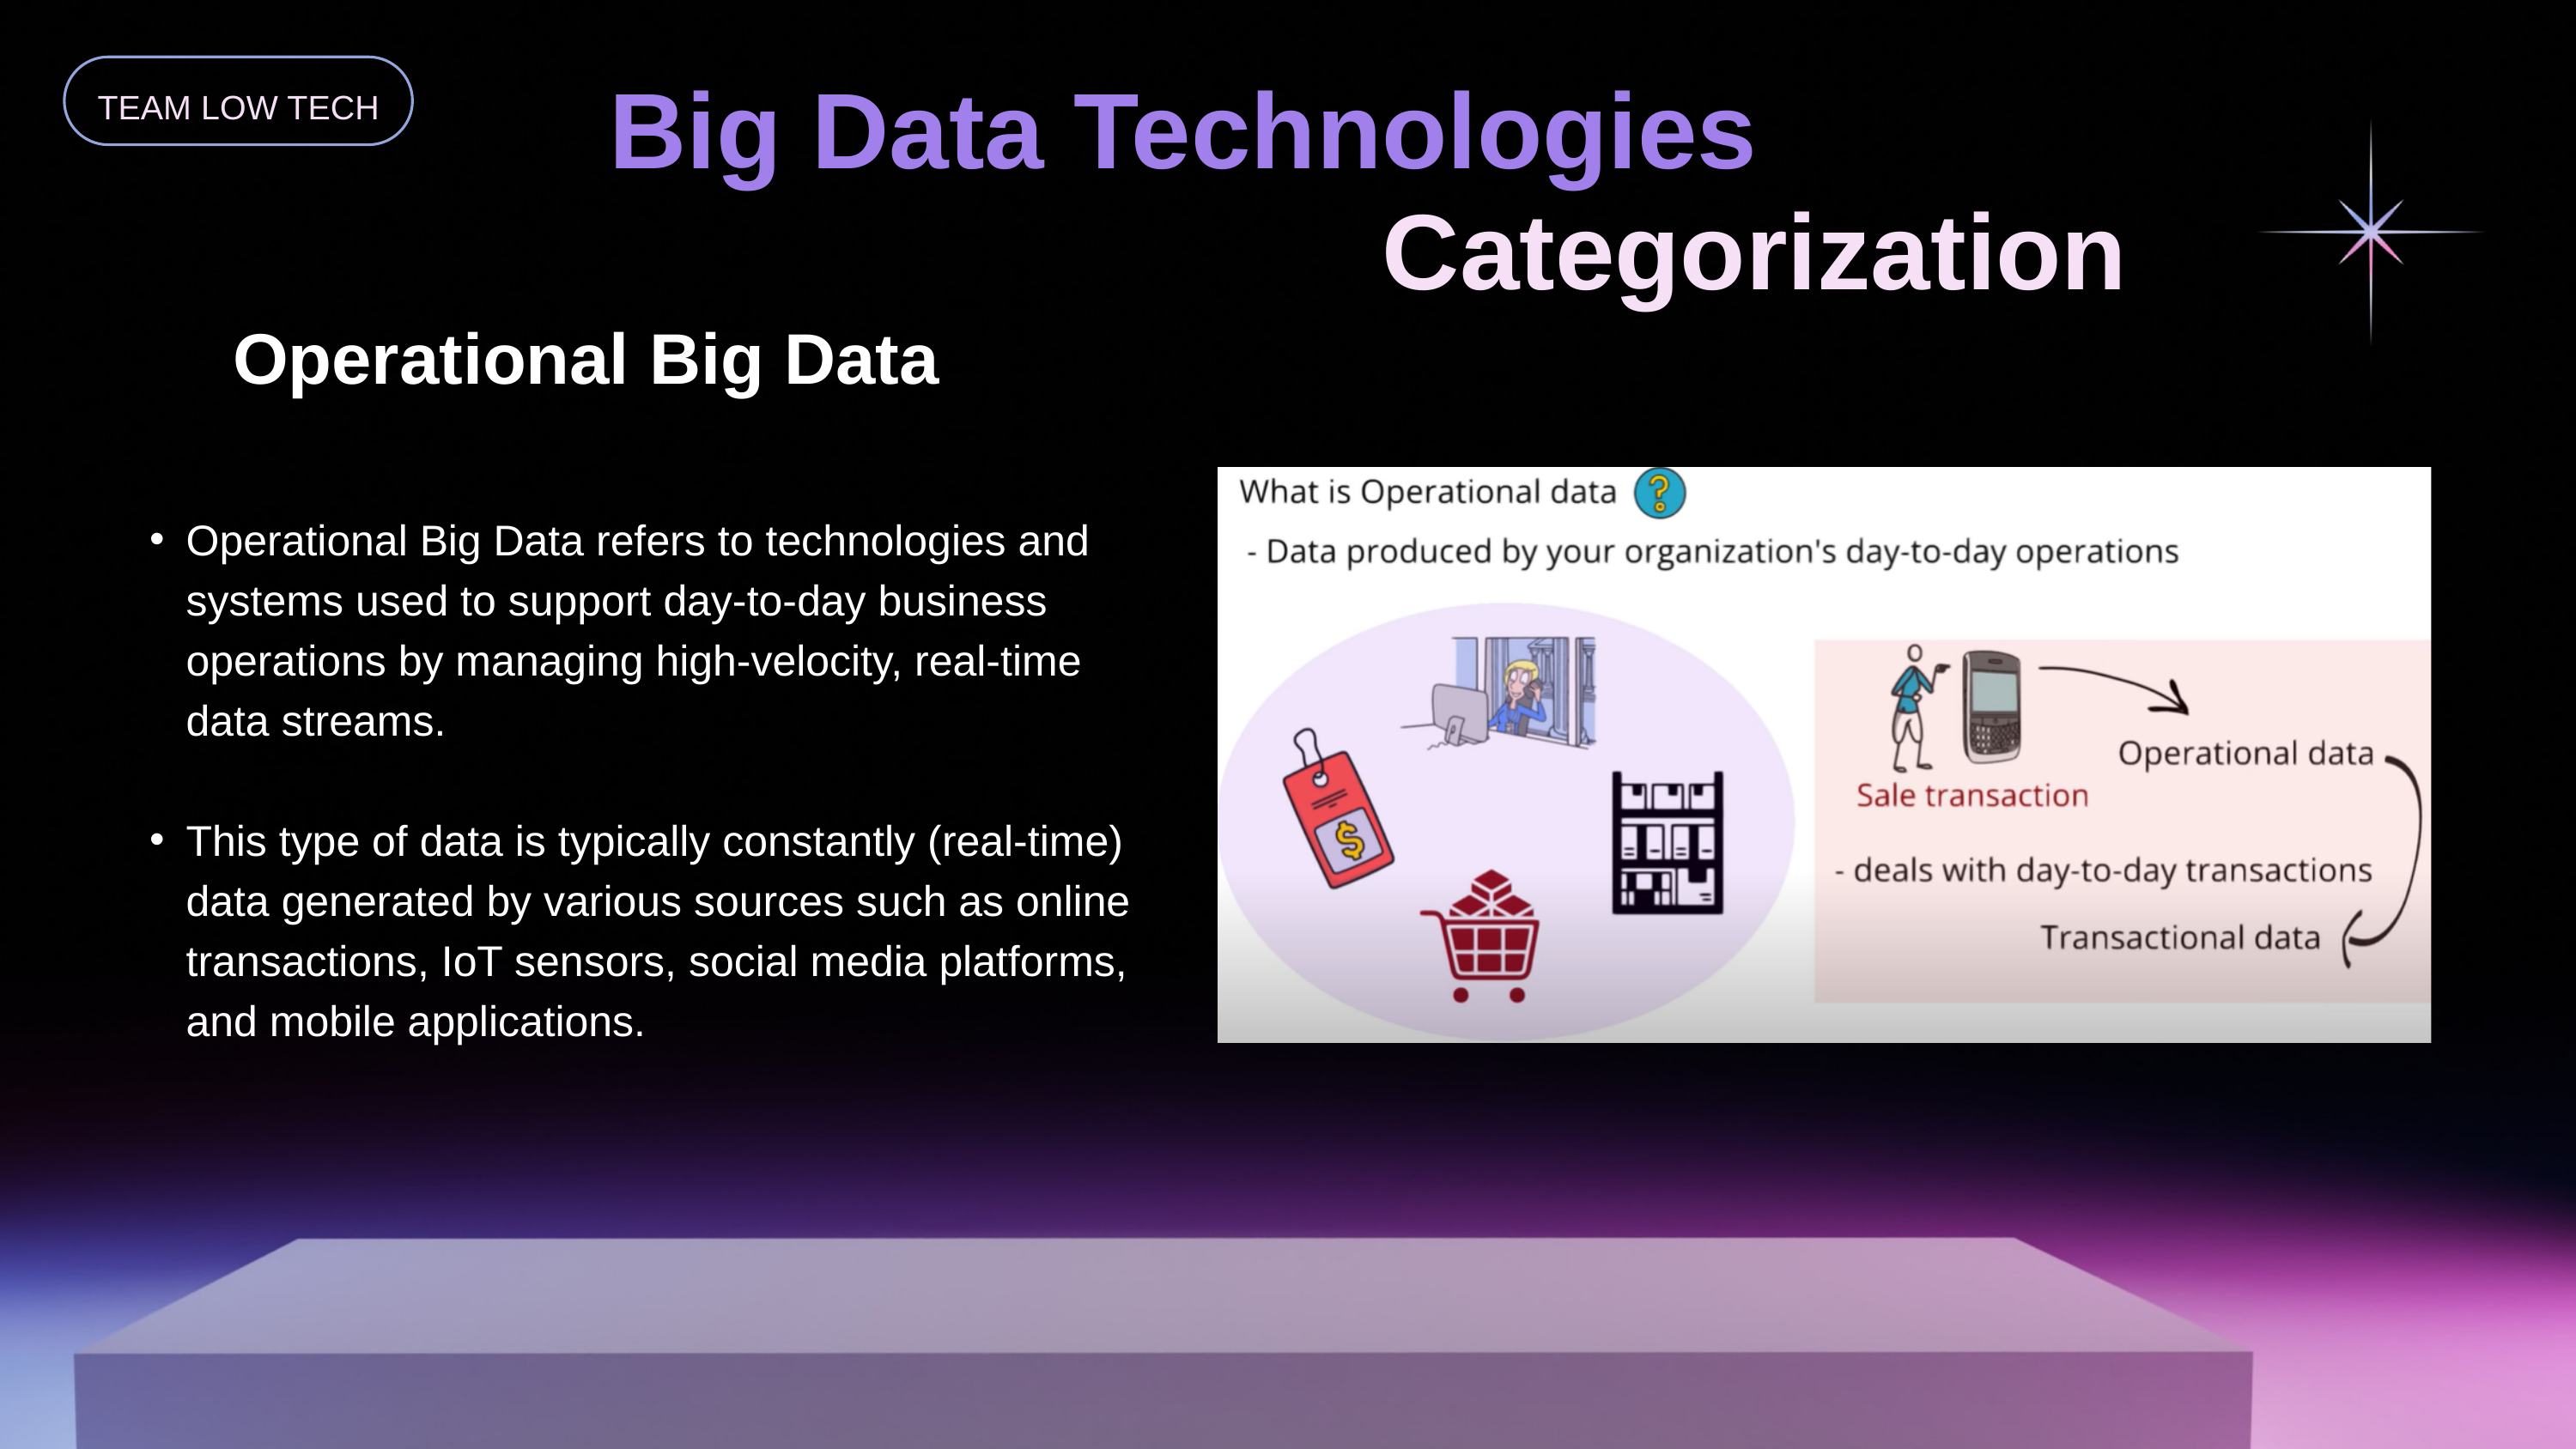

Big Data Technologies

TEAM LOW TECH

Categorization
Operational Big Data

Operational Big Data refers to technologies and systems used to support day-to-day business operations by managing high-velocity, real-time data streams.

This type of data is typically constantly (real-time) data generated by various sources such as online transactions, IoT sensors, social media platforms, and mobile applications.
  BIG
DATA